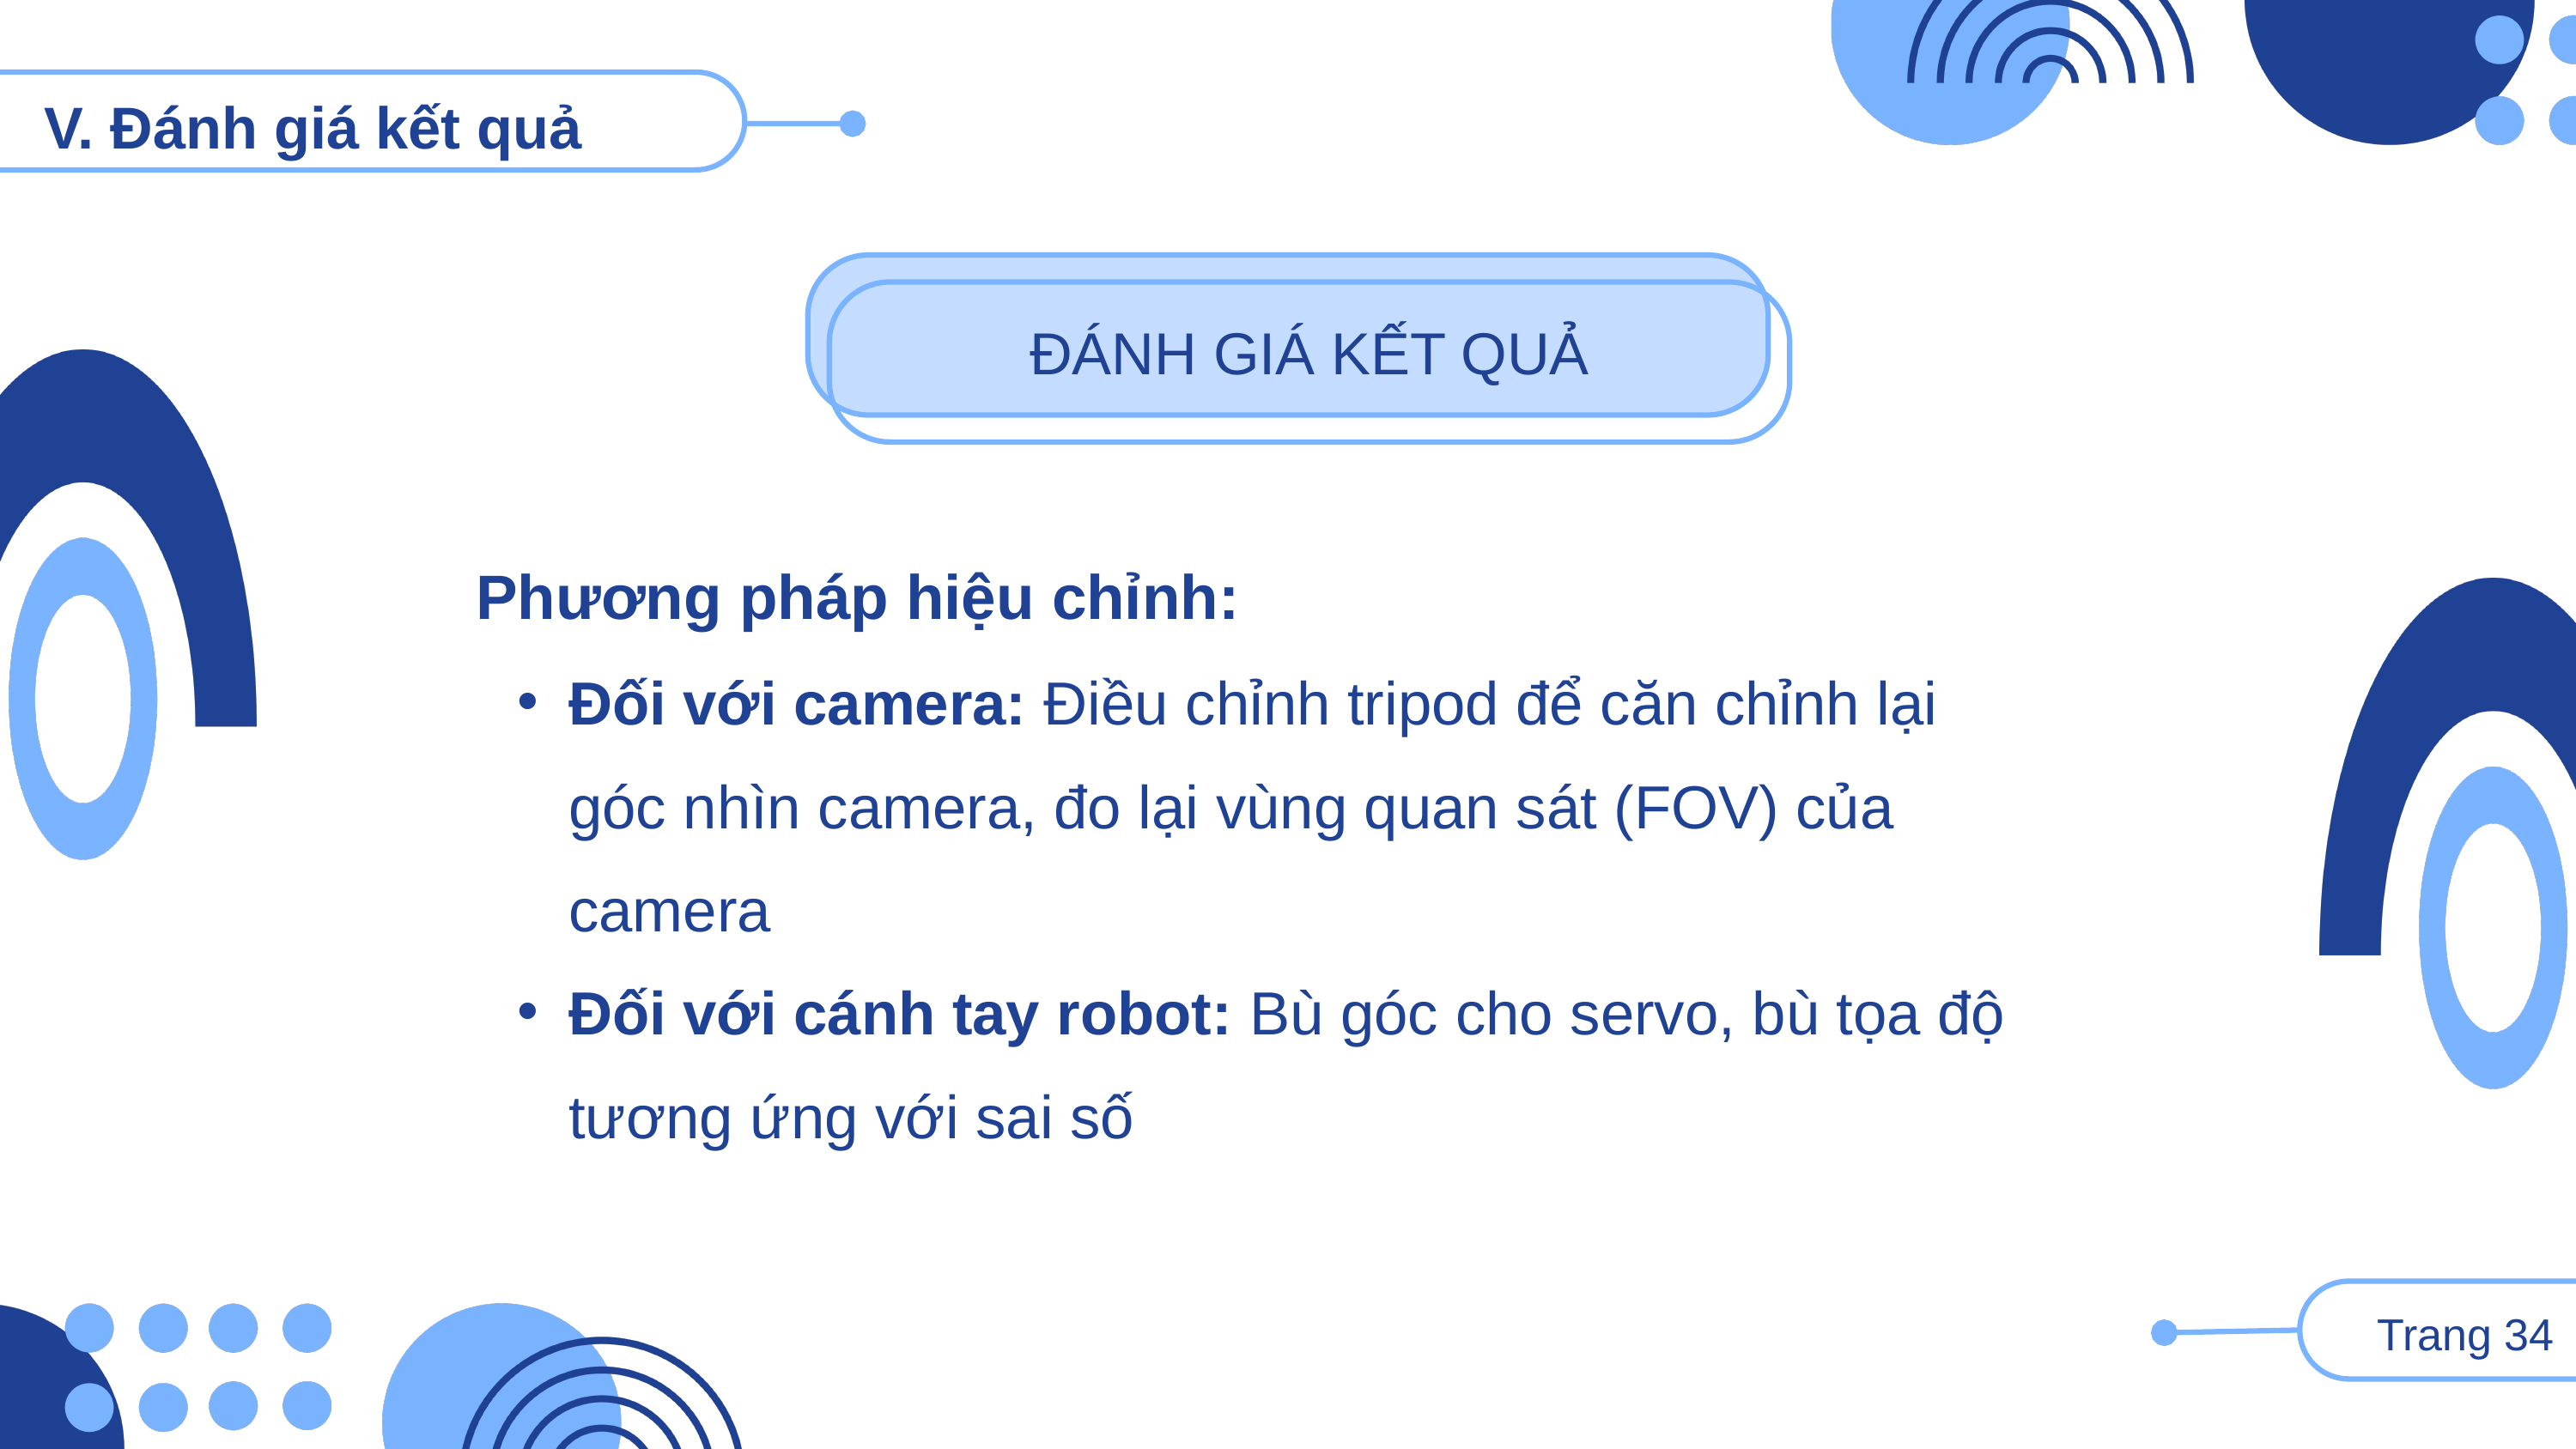

V. Đánh giá kết quả

ĐÁNH GIÁ KẾT QUẢ

Phương pháp hiệu chỉnh:
Đối với camera: Điều chỉnh tripod để căn chỉnh lại góc nhìn camera, đo lại vùng quan sát (FOV) của camera
Đối với cánh tay robot: Bù góc cho servo, bù tọa độ tương ứng với sai số

 Trang 34